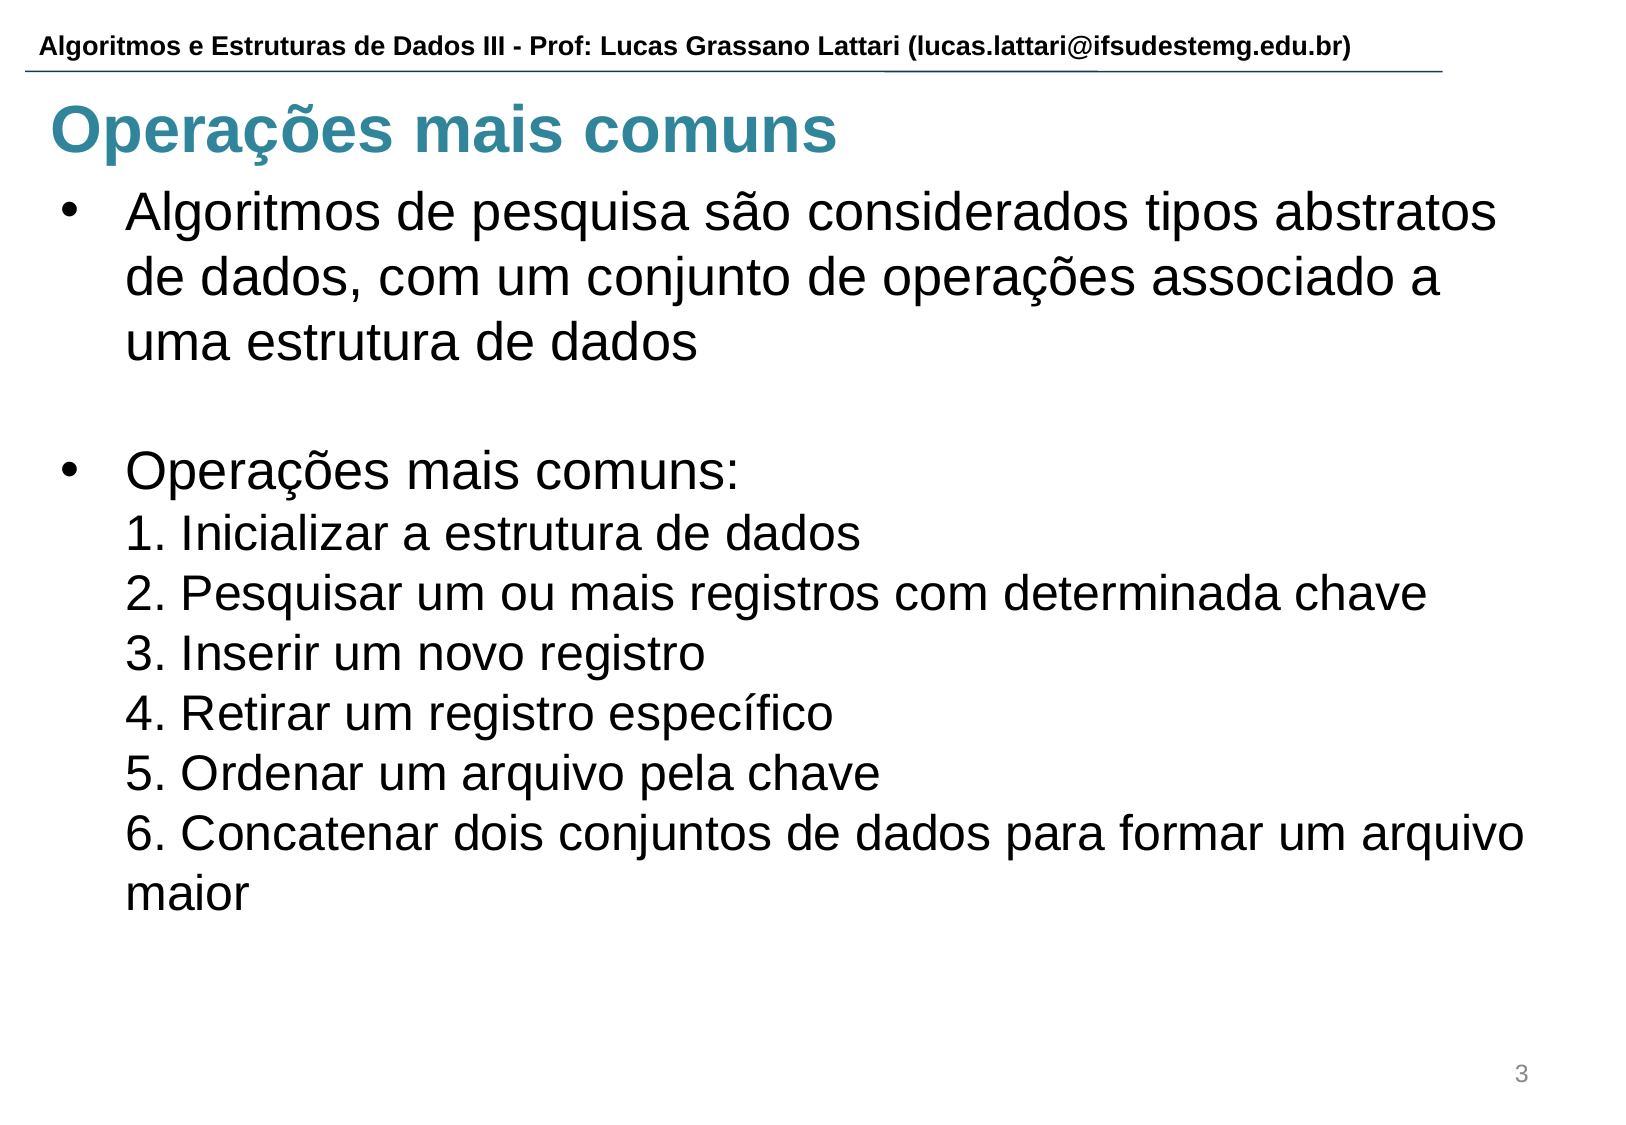

# Operações mais comuns
Algoritmos de pesquisa são considerados tipos abstratos de dados, com um conjunto de operações associado a uma estrutura de dados

Operações mais comuns:
1. Inicializar a estrutura de dados
2. Pesquisar um ou mais registros com determinada chave
3. Inserir um novo registro
4. Retirar um registro específico
5. Ordenar um arquivo pela chave
6. Concatenar dois conjuntos de dados para formar um arquivo maior
3